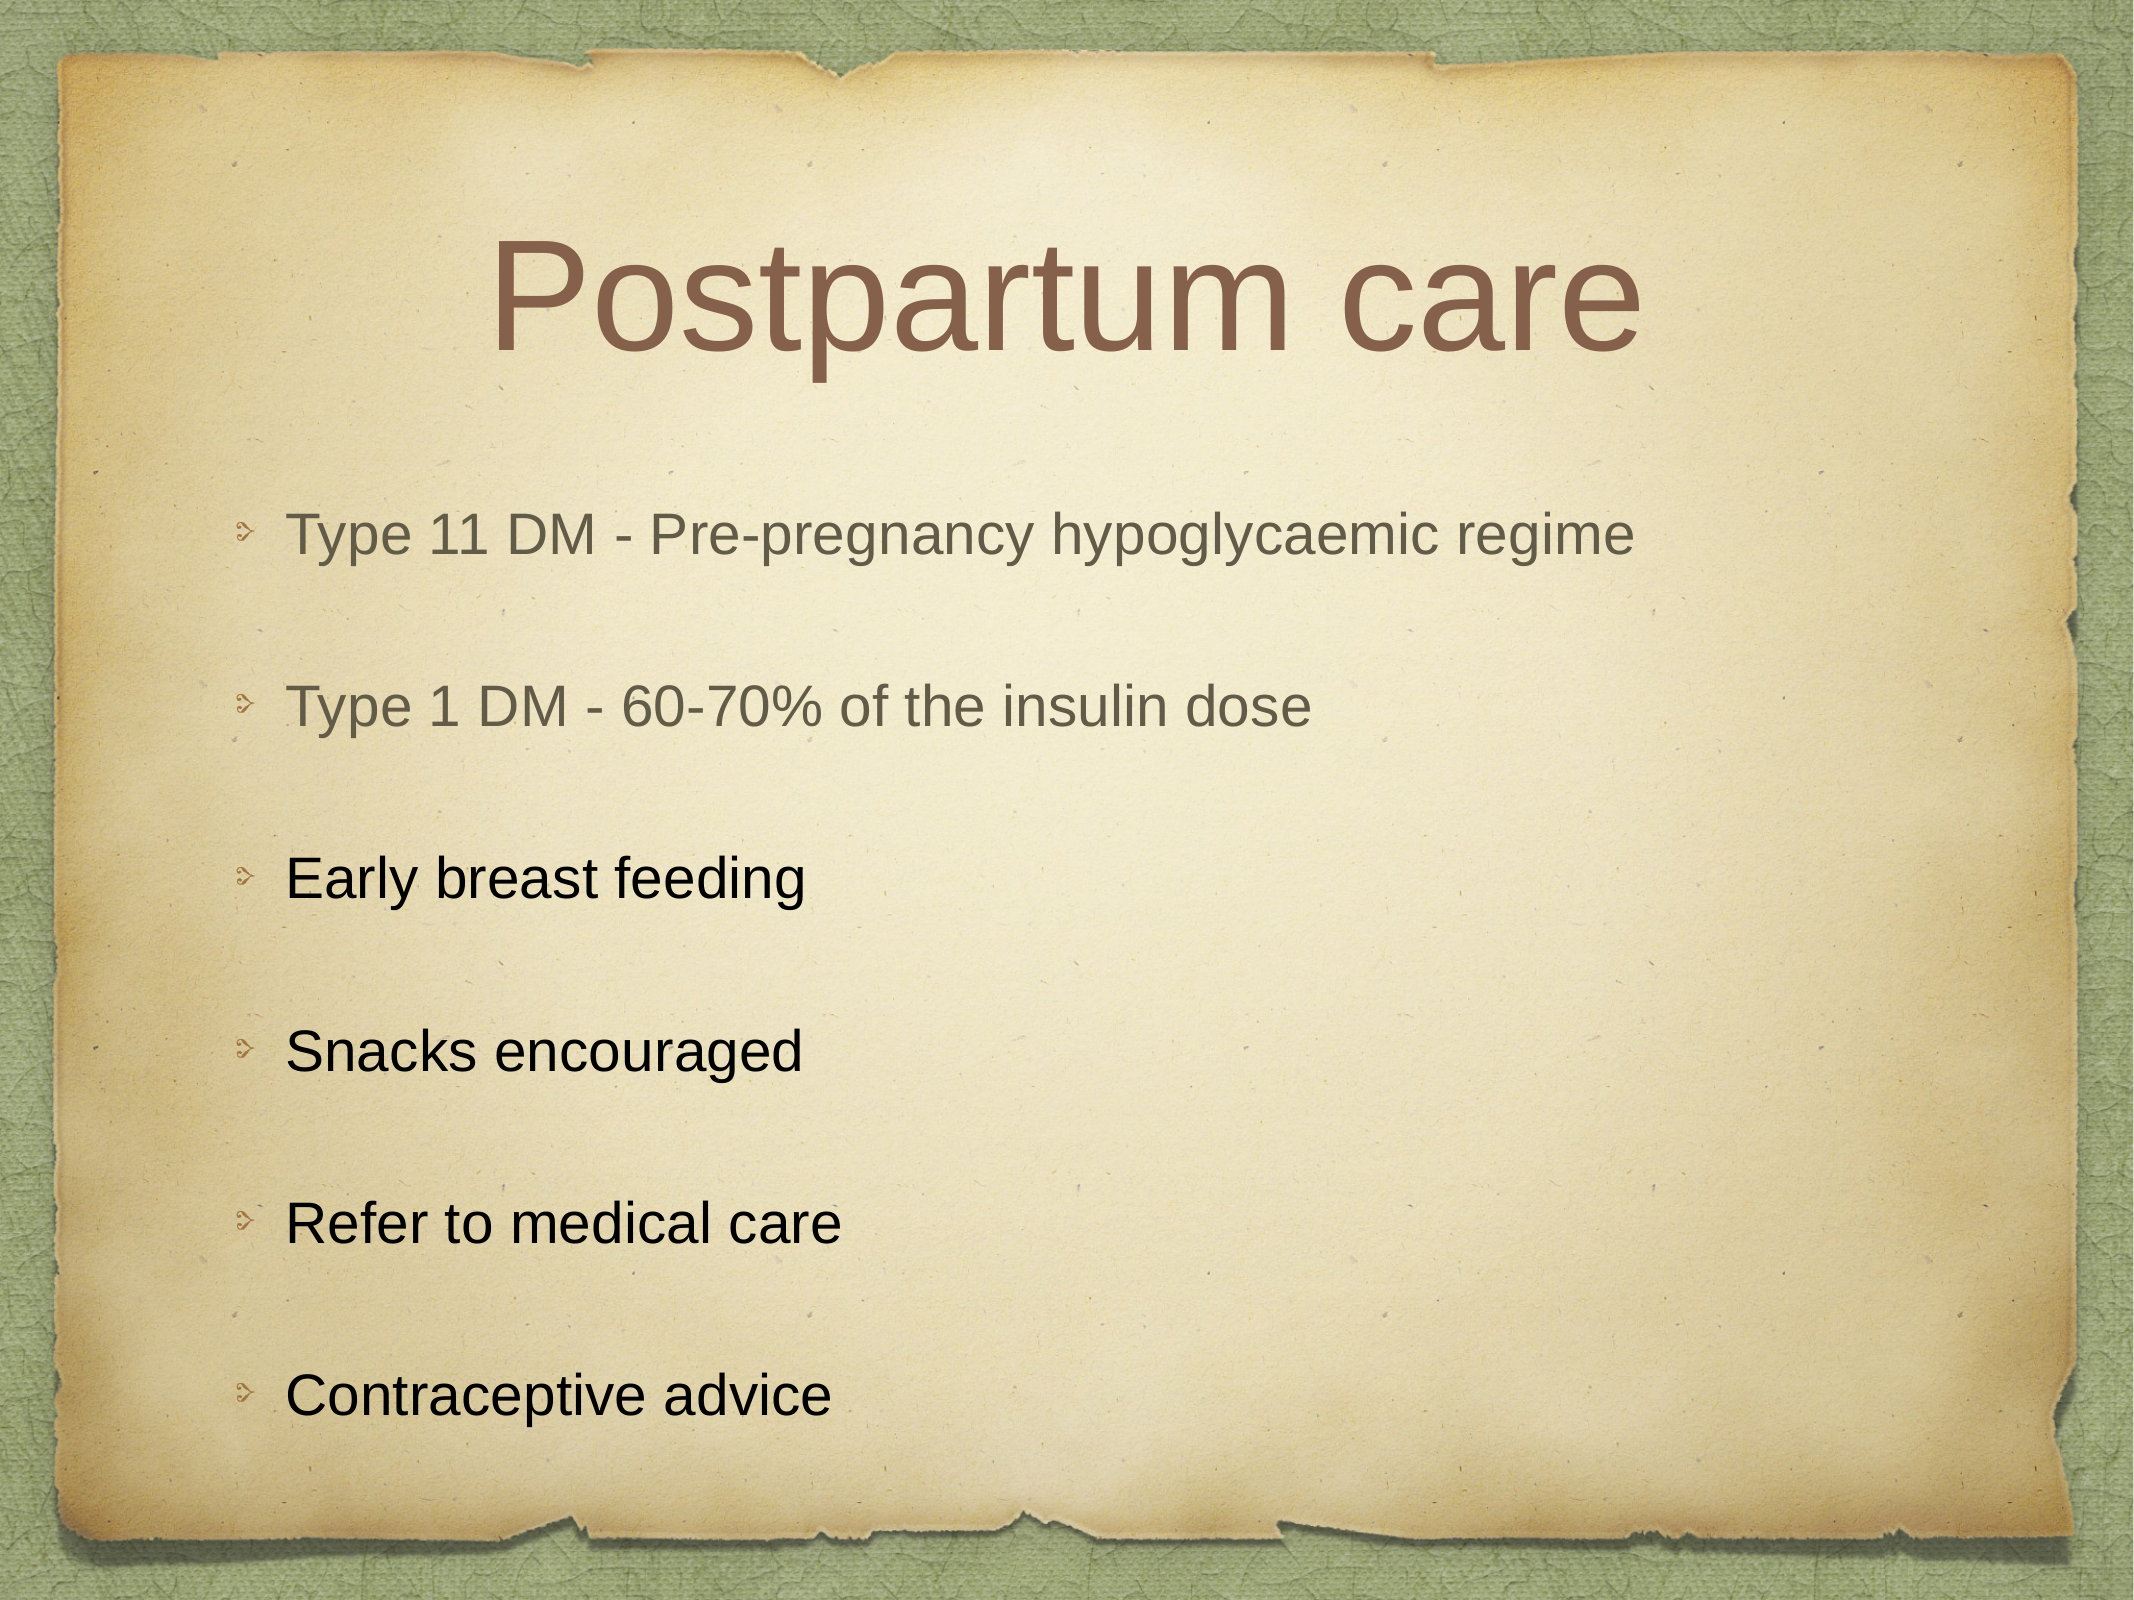

# Postpartum care
Type 11 DM - Pre-pregnancy hypoglycaemic regime

Type 1 DM - 60-70% of the insulin dose

Early breast feeding

Snacks encouraged

Refer to medical care

Contraceptive advice